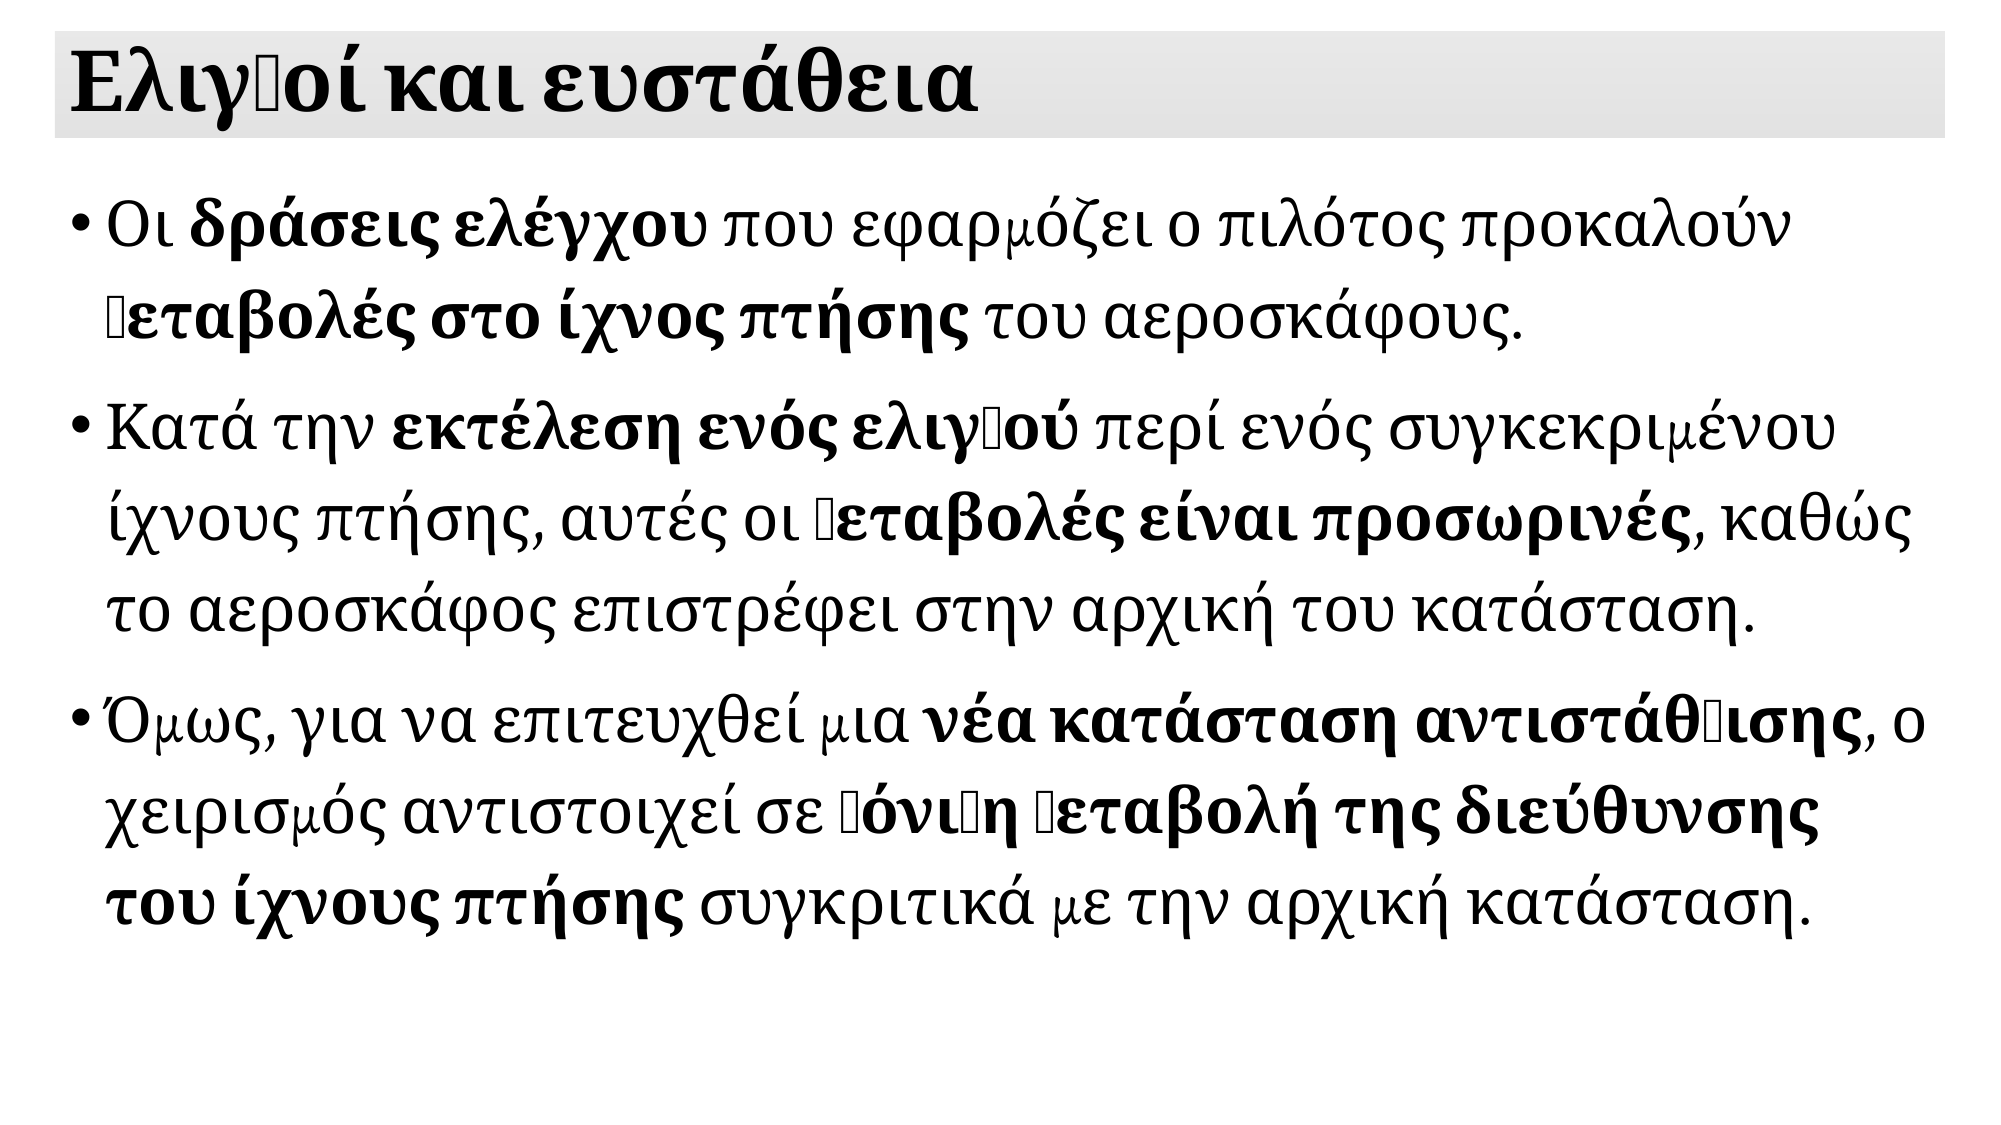

# Ελιγμοί και ευστάθεια
Οι δράσεις ελέγχου που εφαρμόζει ο πιλότος προκαλούν μεταβολές στο ίχνος πτήσης του αεροσκάφους.
Κατά την εκτέλεση ενός ελιγμού περί ενός συγκεκριμένου ίχνους πτήσης, αυτές οι μεταβολές είναι προσωρινές, καθώς το αεροσκάφος επιστρέφει στην αρχική του κατάσταση.
Όμως, για να επιτευχθεί μια νέα κατάσταση αντιστάθμισης, ο χειρισμός αντιστοιχεί σε μόνιμη μεταβολή της διεύθυνσης του ίχνους πτήσης συγκριτικά με την αρχική κατάσταση.